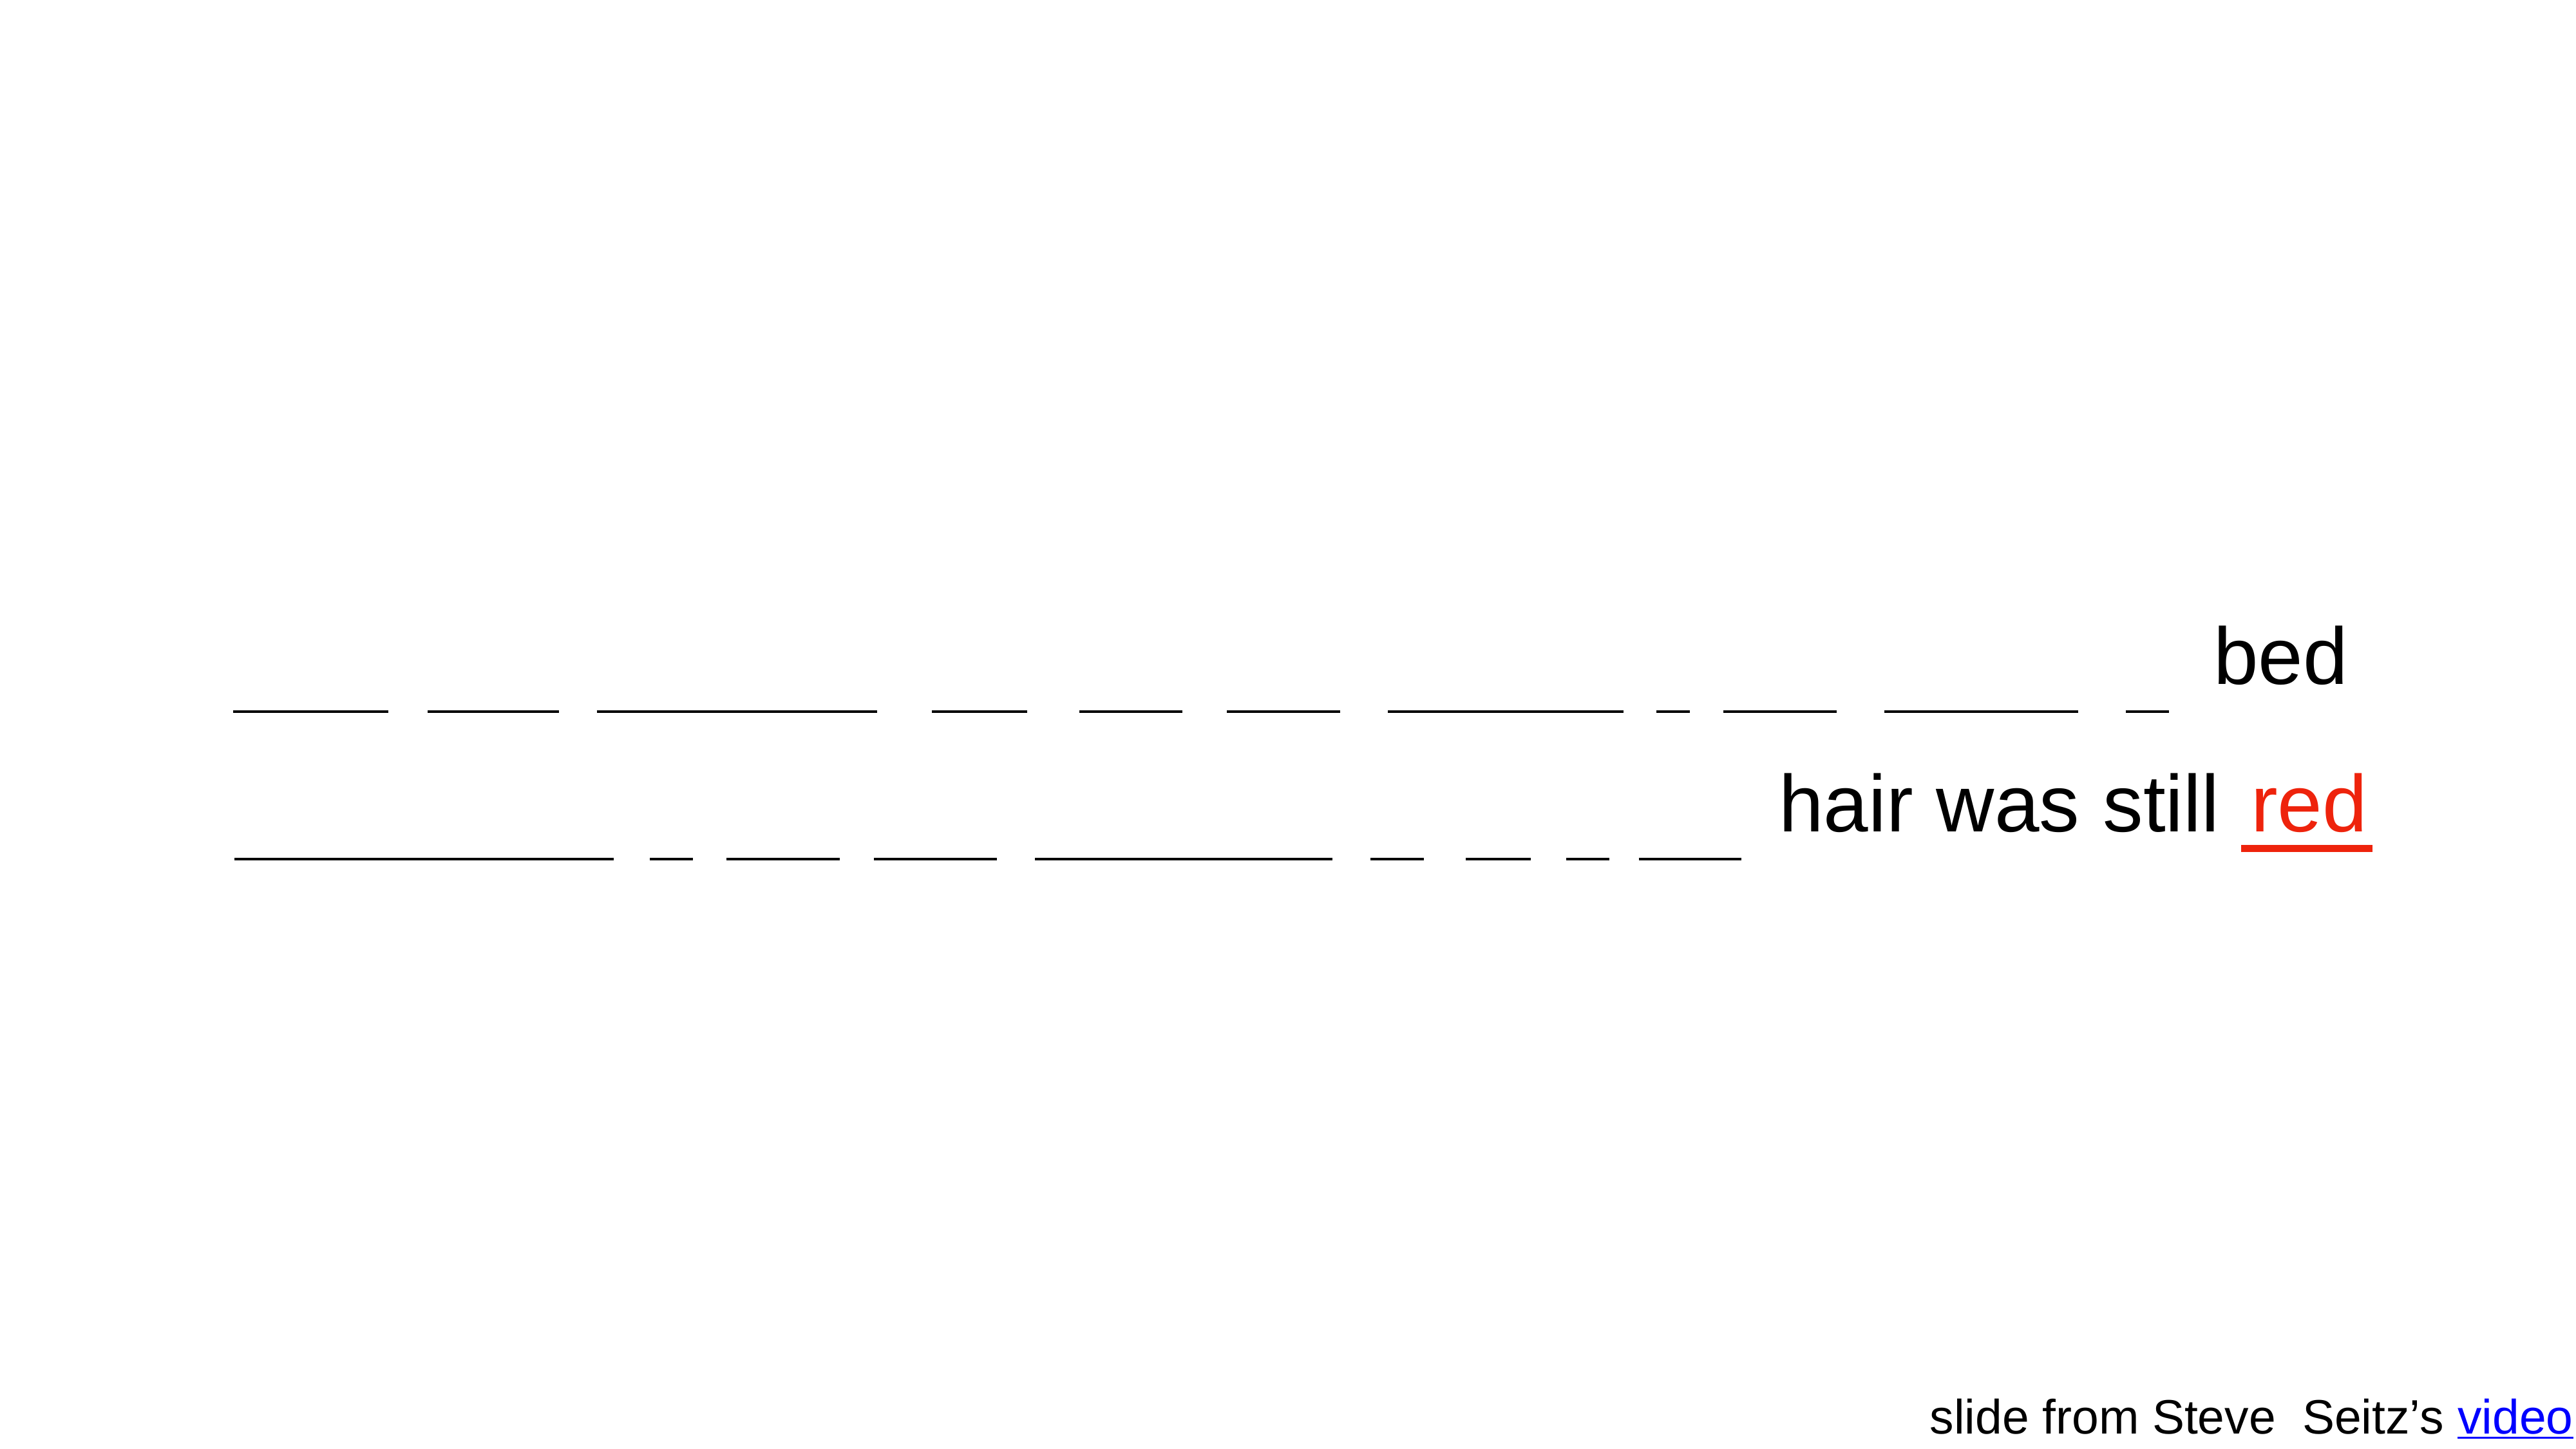

bed

hair
was
still
red

slide from Steve  Seitz’s video